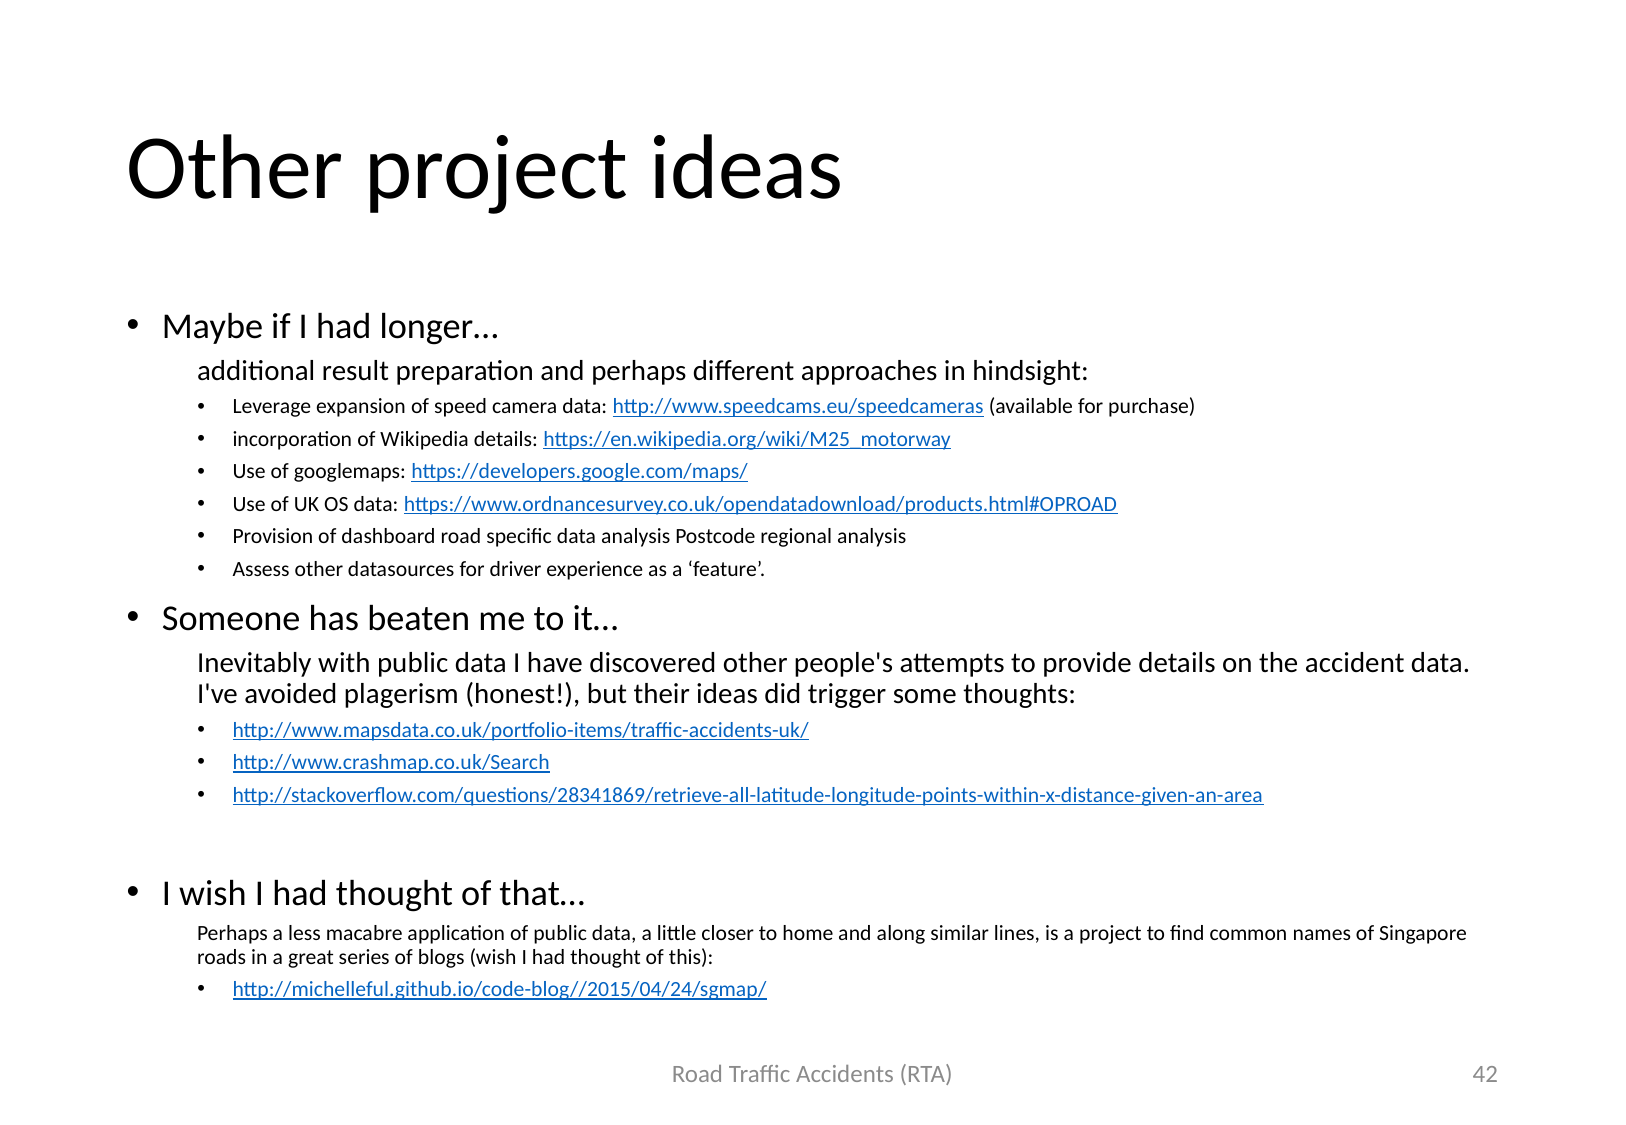

# Other project ideas
Maybe if I had longer…
additional result preparation and perhaps different approaches in hindsight:
Leverage expansion of speed camera data: http://www.speedcams.eu/speedcameras (available for purchase)
incorporation of Wikipedia details: https://en.wikipedia.org/wiki/M25_motorway
Use of googlemaps: https://developers.google.com/maps/
Use of UK OS data: https://www.ordnancesurvey.co.uk/opendatadownload/products.html#OPROAD
Provision of dashboard road specific data analysis Postcode regional analysis
Assess other datasources for driver experience as a ‘feature’.
Someone has beaten me to it…
Inevitably with public data I have discovered other people's attempts to provide details on the accident data. I've avoided plagerism (honest!), but their ideas did trigger some thoughts:
http://www.mapsdata.co.uk/portfolio-items/traffic-accidents-uk/
http://www.crashmap.co.uk/Search
http://stackoverflow.com/questions/28341869/retrieve-all-latitude-longitude-points-within-x-distance-given-an-area

I wish I had thought of that…
Perhaps a less macabre application of public data, a little closer to home and along similar lines, is a project to find common names of Singapore roads in a great series of blogs (wish I had thought of this):
http://michelleful.github.io/code-blog//2015/04/24/sgmap/
Road Traffic Accidents (RTA)
42